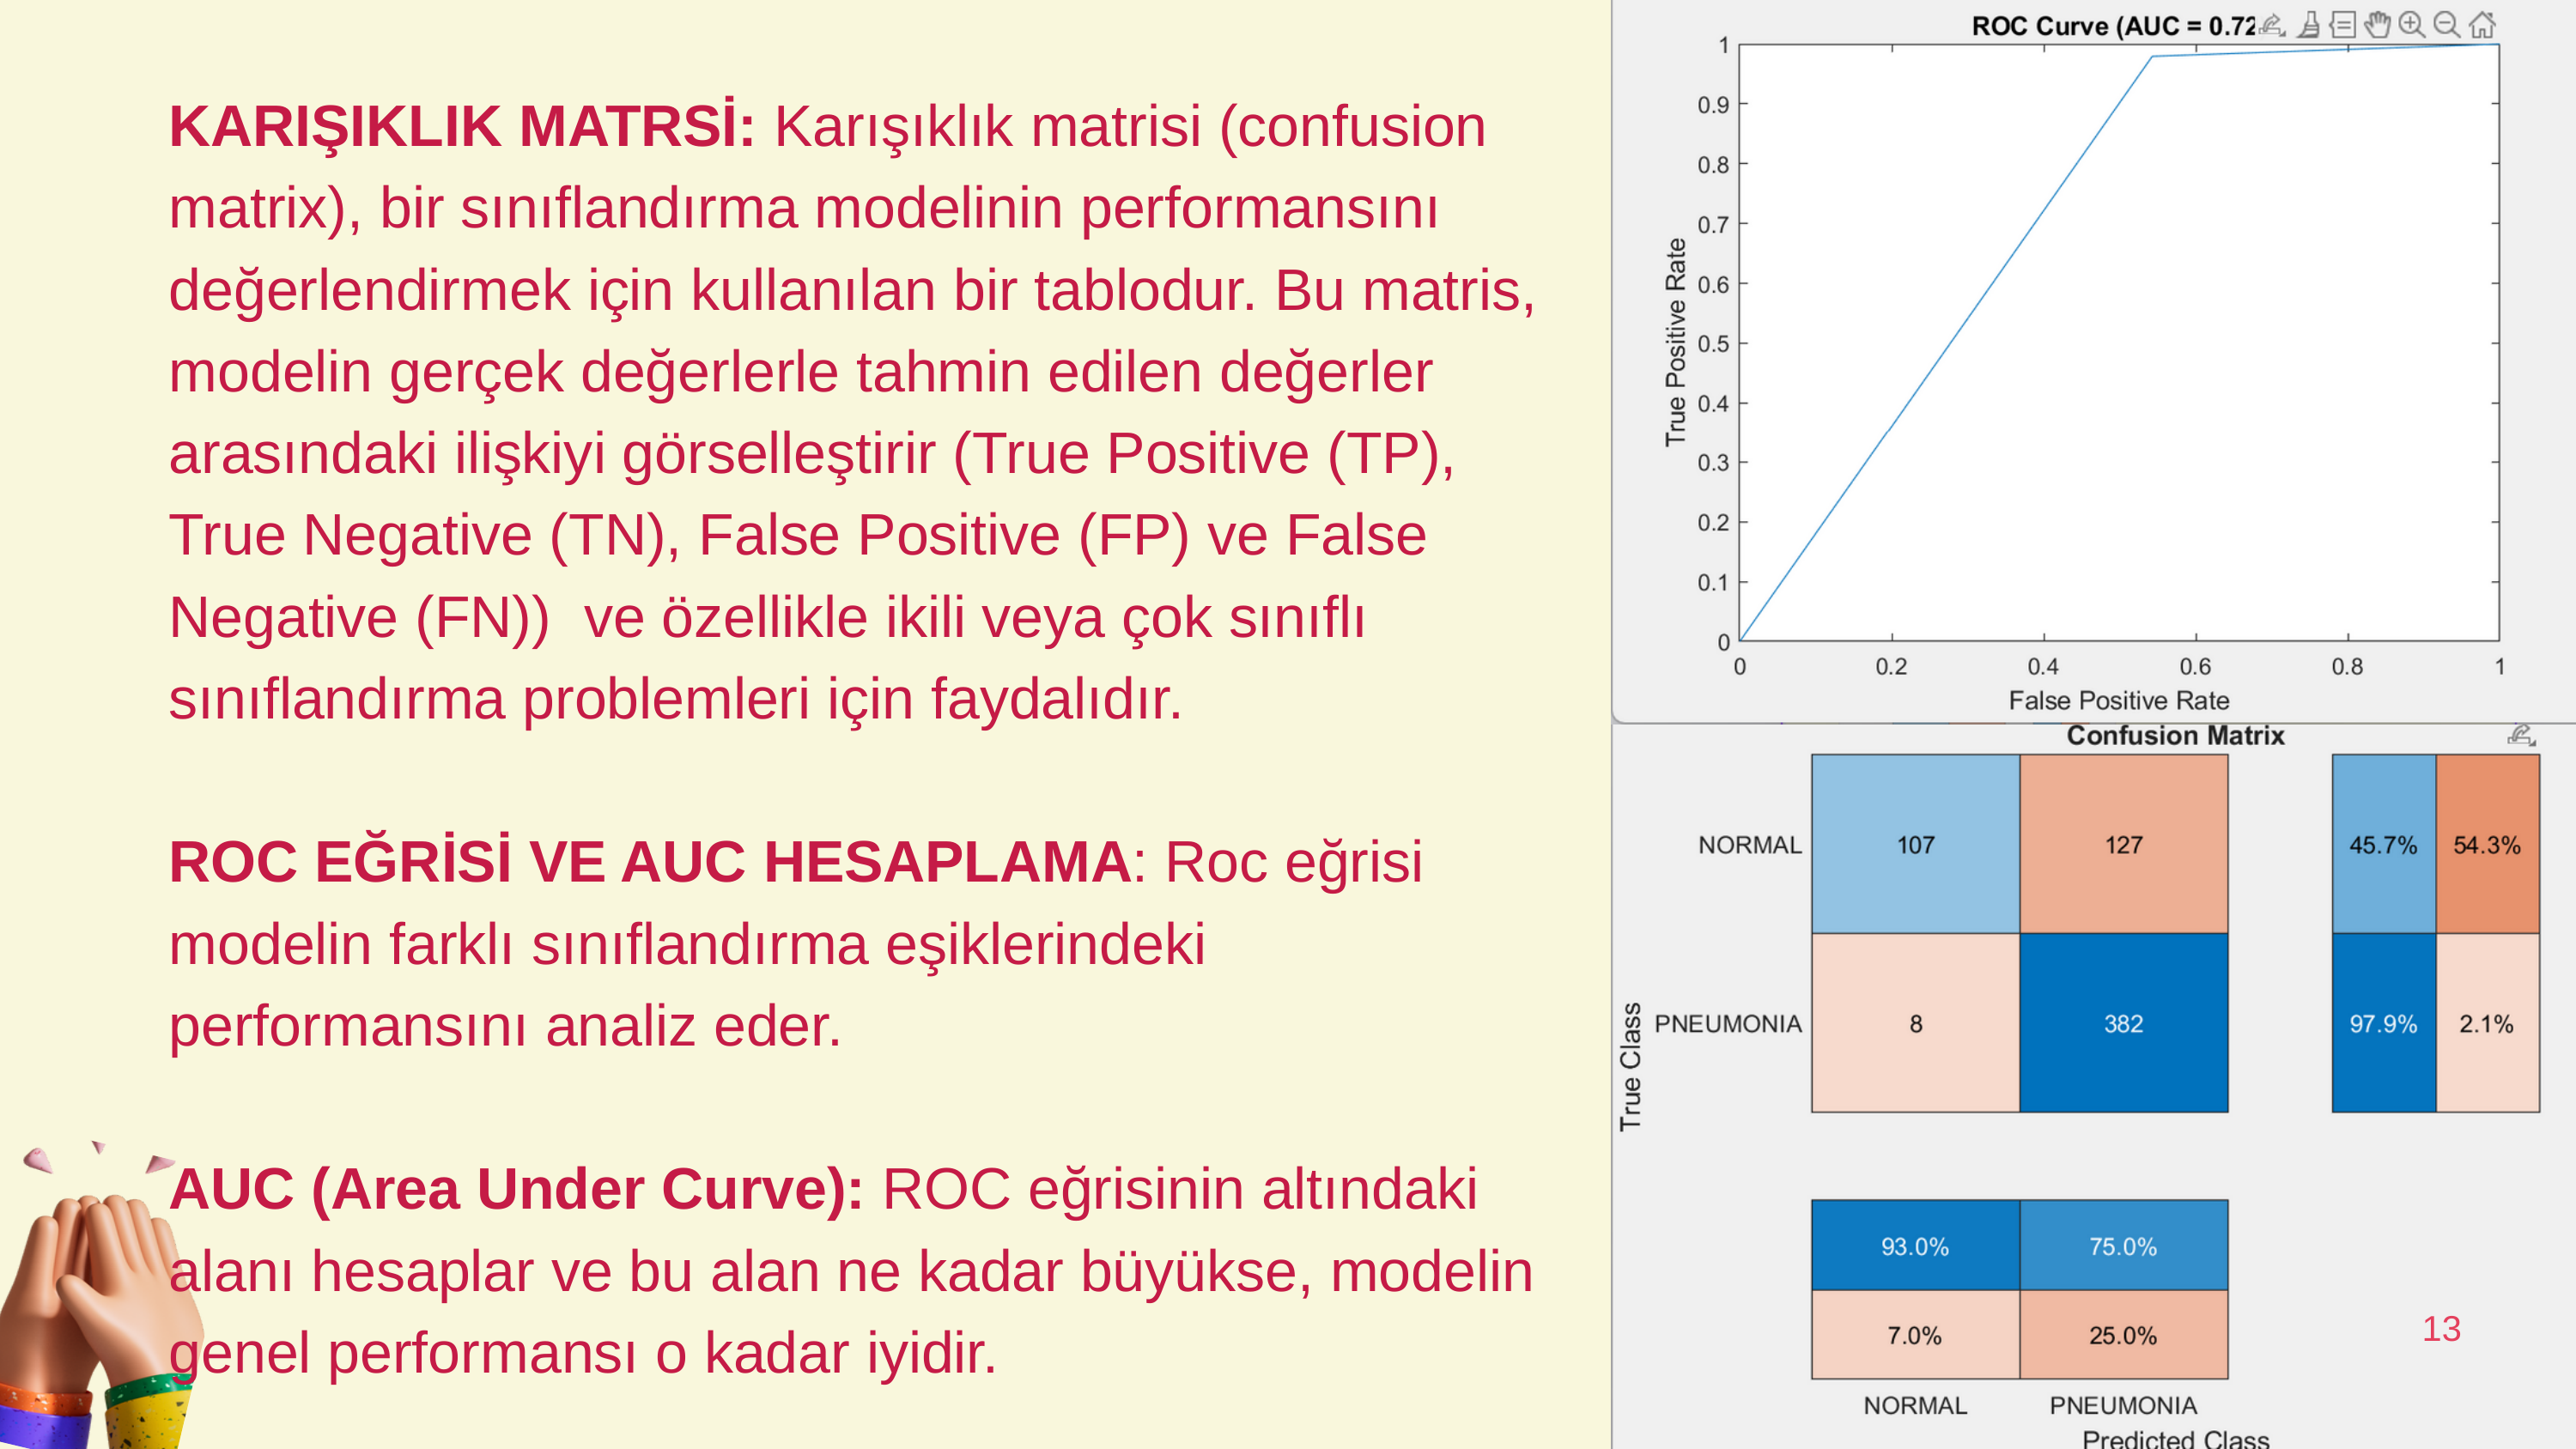

KARIŞIKLIK MATRSİ: Karışıklık matrisi (confusion matrix), bir sınıflandırma modelinin performansını değerlendirmek için kullanılan bir tablodur. Bu matris, modelin gerçek değerlerle tahmin edilen değerler arasındaki ilişkiyi görselleştirir (True Positive (TP), True Negative (TN), False Positive (FP) ve False Negative (FN))  ve özellikle ikili veya çok sınıflı sınıflandırma problemleri için faydalıdır.

ROC EĞRİSİ VE AUC HESAPLAMA: Roc eğrisi modelin farklı sınıflandırma eşiklerindeki performansını analiz eder.

AUC (Area Under Curve): ROC eğrisinin altındaki alanı hesaplar ve bu alan ne kadar büyükse, modelin genel performansı o kadar iyidir.

13